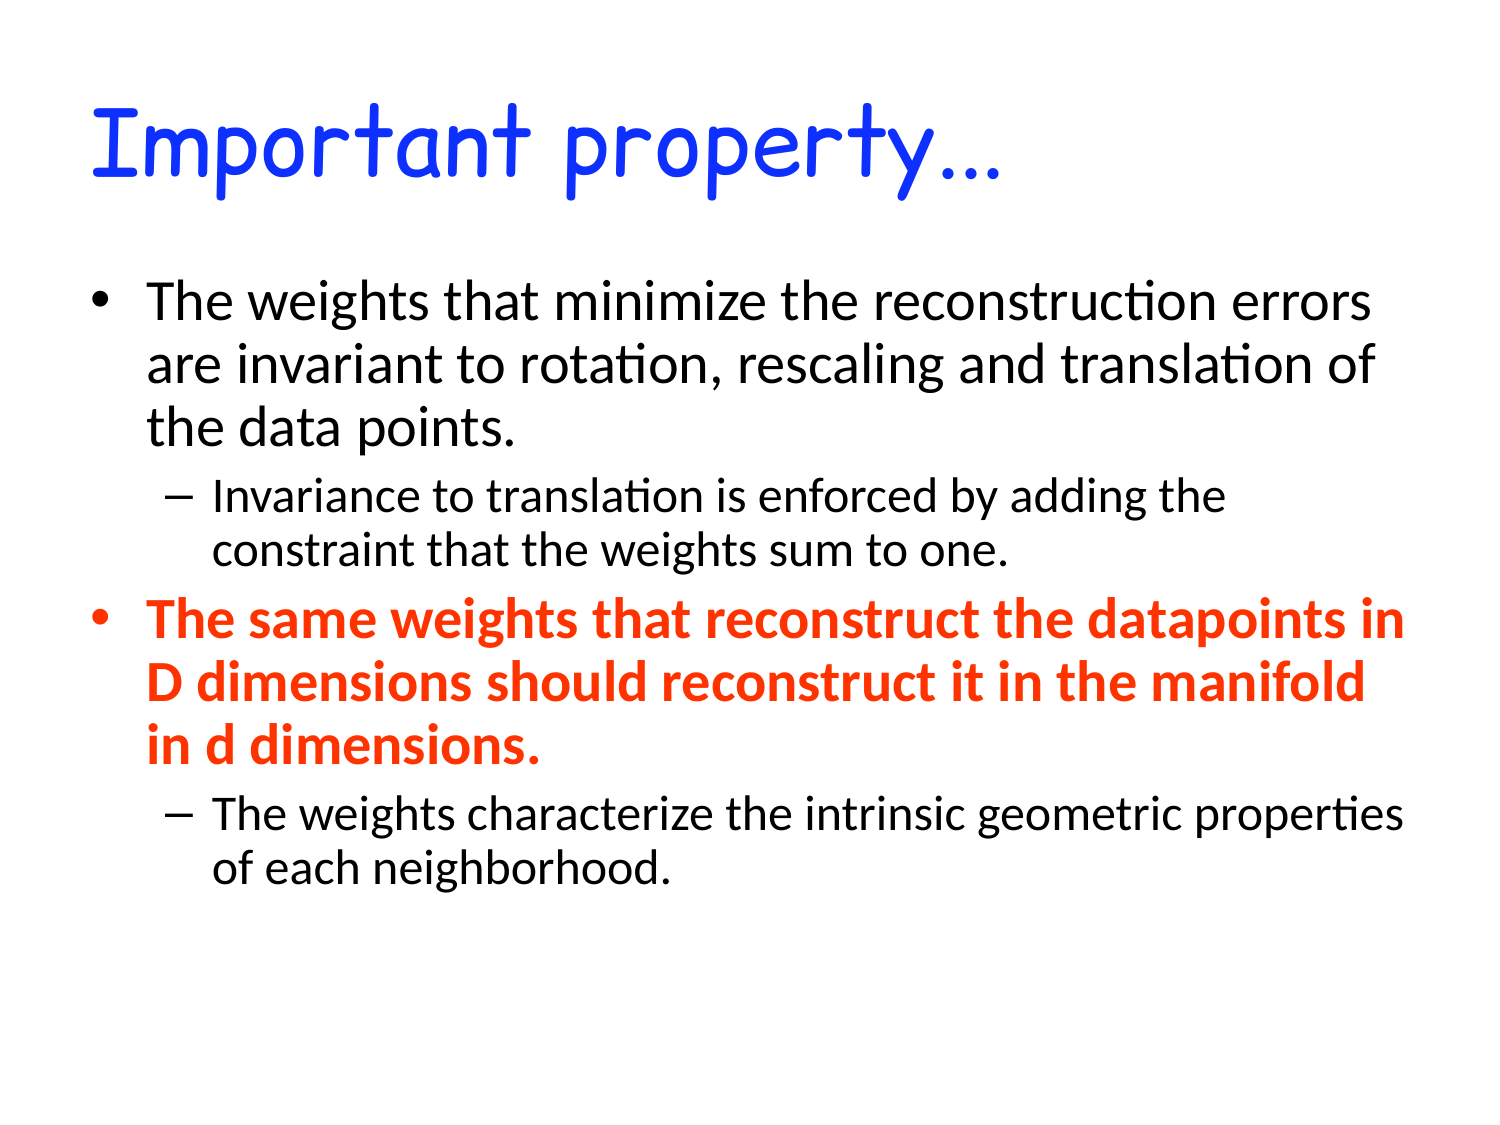

# Important property...
The weights that minimize the reconstruction errors are invariant to rotation, rescaling and translation of the data points.
Invariance to translation is enforced by adding the constraint that the weights sum to one.
The same weights that reconstruct the datapoints in D dimensions should reconstruct it in the manifold in d dimensions.
The weights characterize the intrinsic geometric properties of each neighborhood.